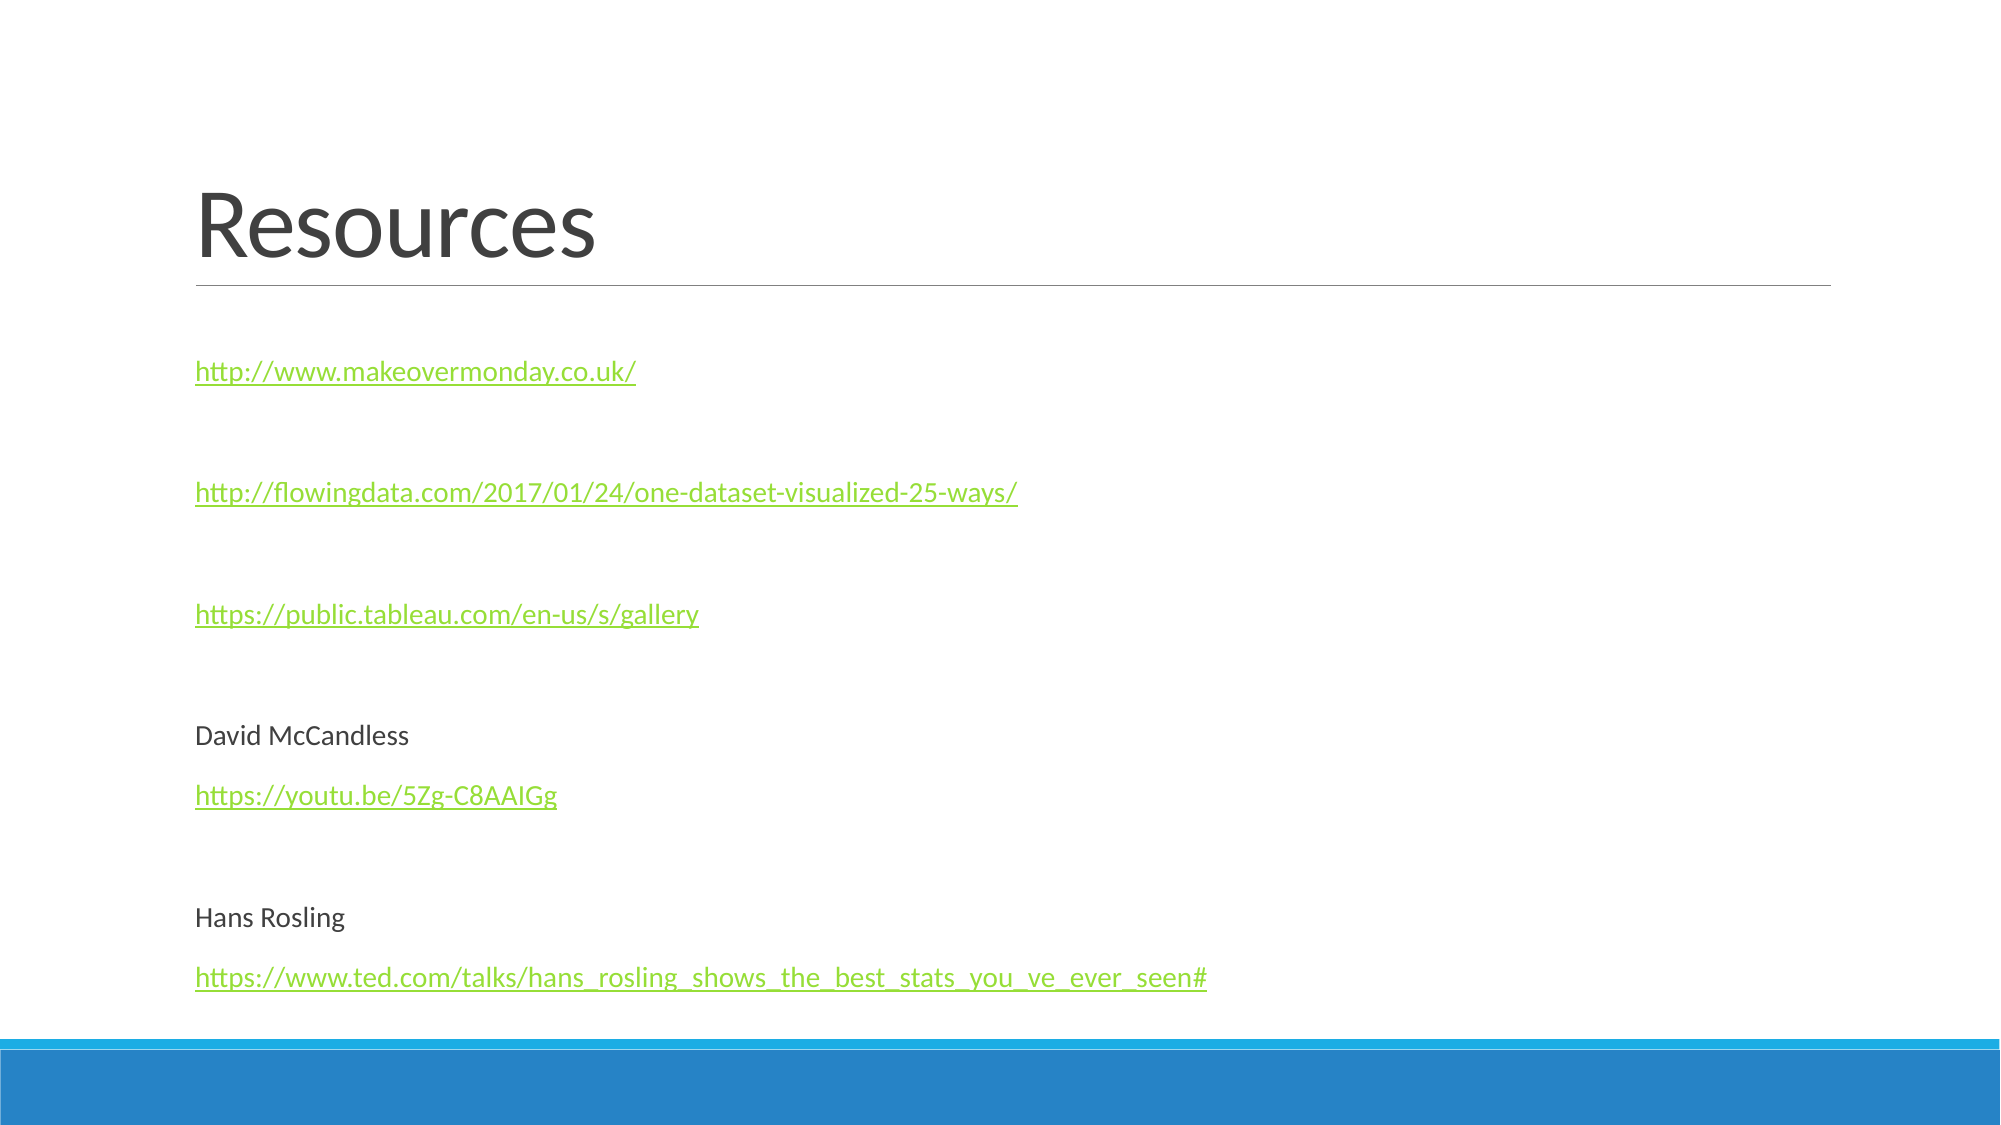

# Resources

http://www.makeovermonday.co.uk/

http://flowingdata.com/2017/01/24/one-dataset-visualized-25-ways/

https://public.tableau.com/en-us/s/gallery

David McCandless
https://youtu.be/5Zg-C8AAIGg

Hans Rosling
https://www.ted.com/talks/hans_rosling_shows_the_best_stats_you_ve_ever_seen#